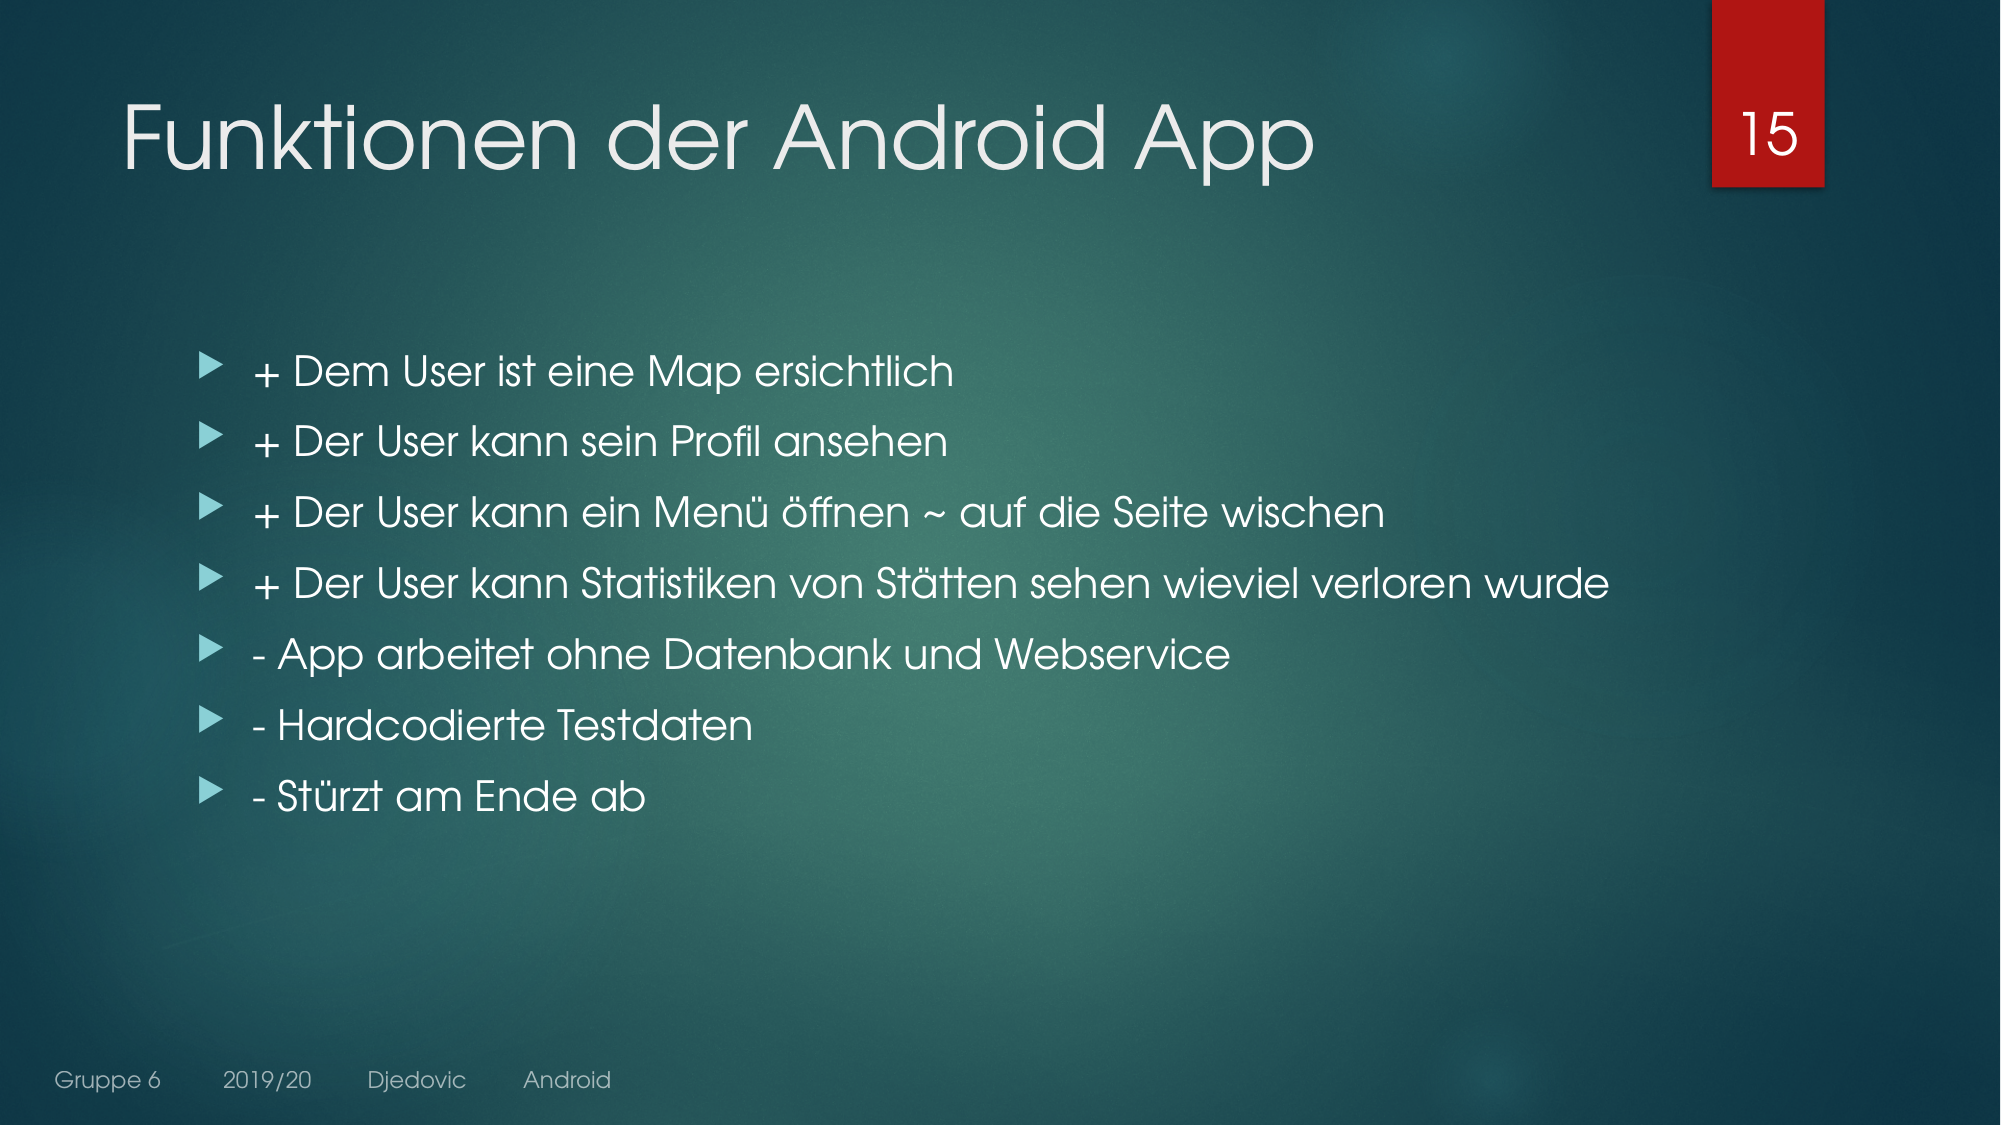

15
# Funktionen der Android App
+ Dem User ist eine Map ersichtlich
+ Der User kann sein Profil ansehen
+ Der User kann ein Menü öffnen ~ auf die Seite wischen
+ Der User kann Statistiken von Stätten sehen wieviel verloren wurde
- App arbeitet ohne Datenbank und Webservice
- Hardcodierte Testdaten
- Stürzt am Ende ab
Gruppe 6         							 2019/20         				Djedovic         							Android